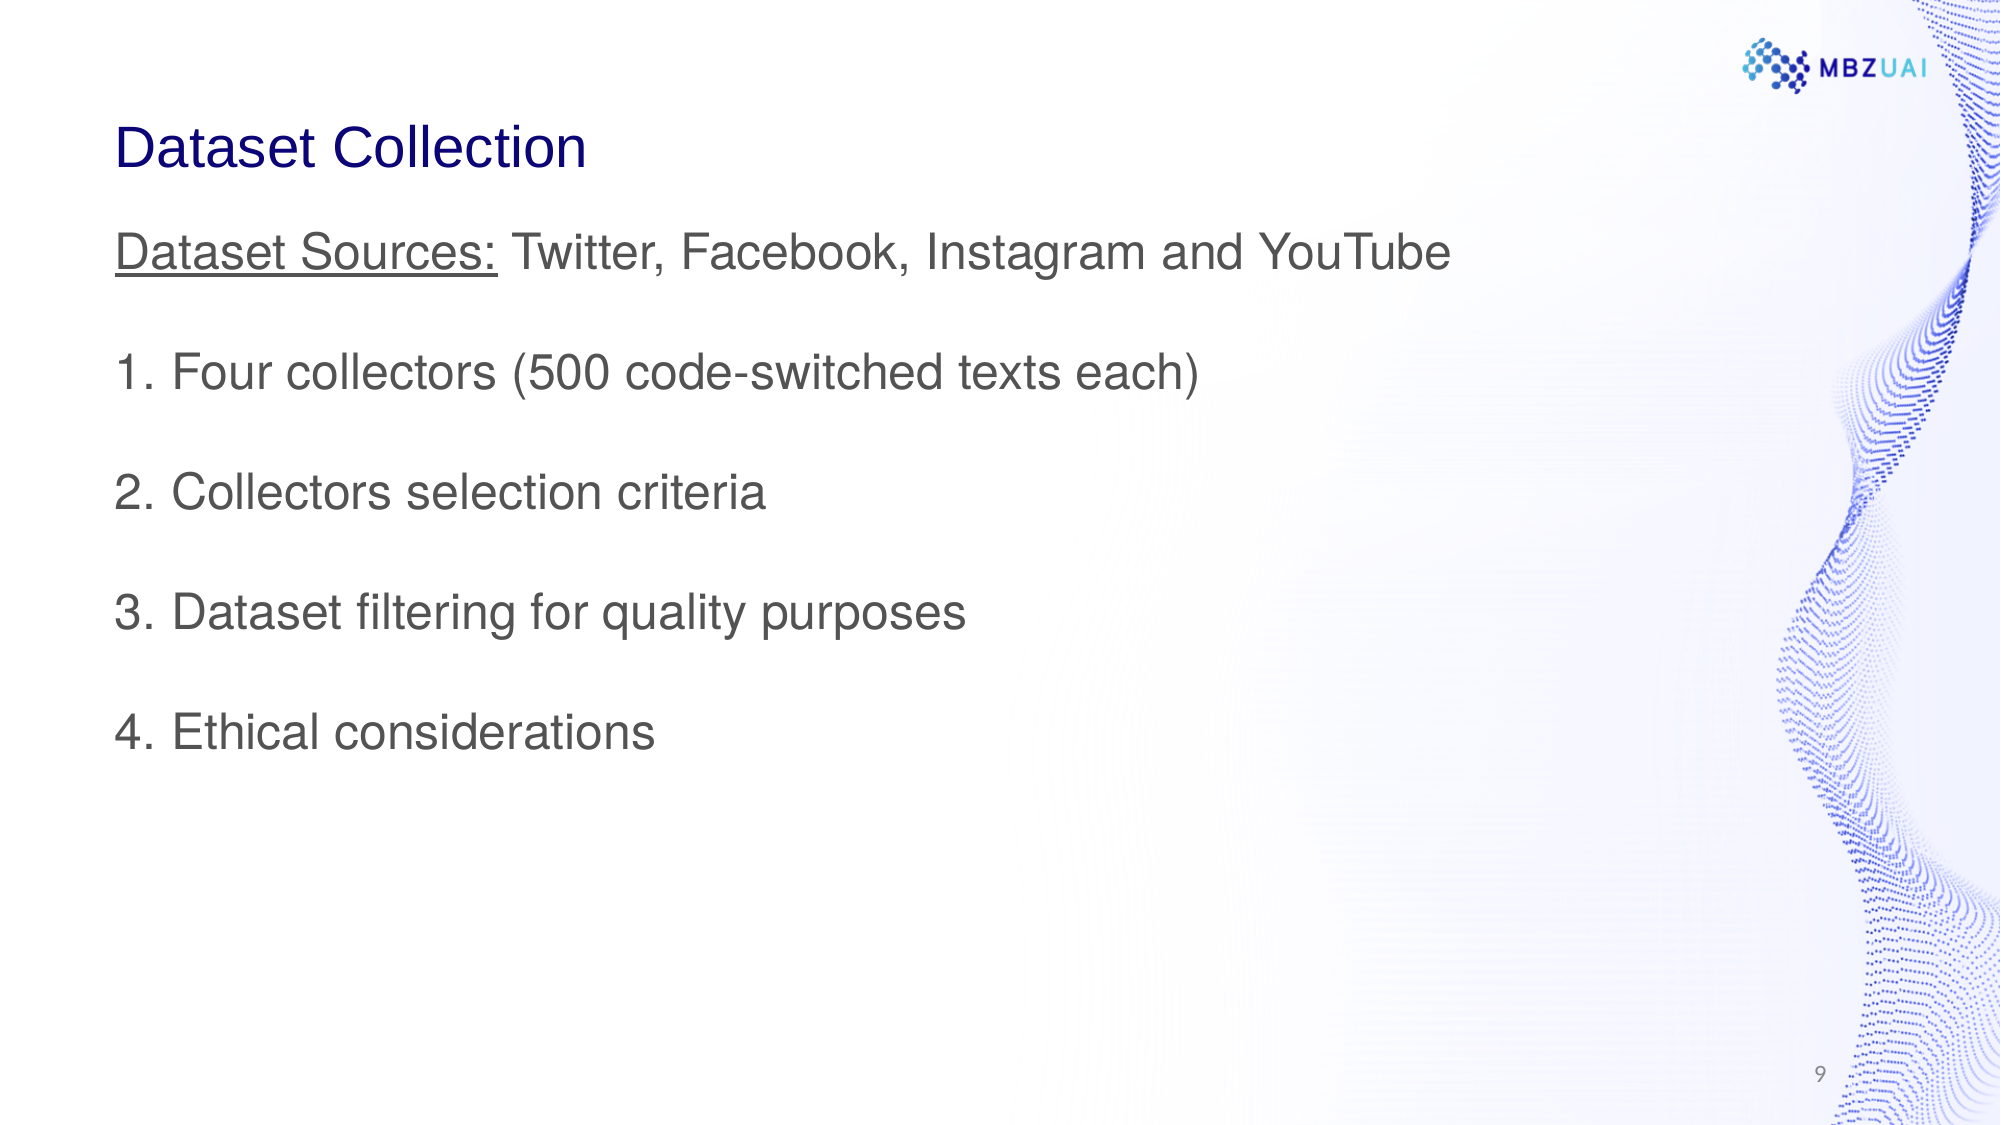

Dataset Collection

Dataset Sources: Twitter, Facebook, Instagram and YouTube

Four collectors (500 code-switched texts each)

Collectors selection criteria

Dataset filtering for quality purposes

Ethical considerations
9